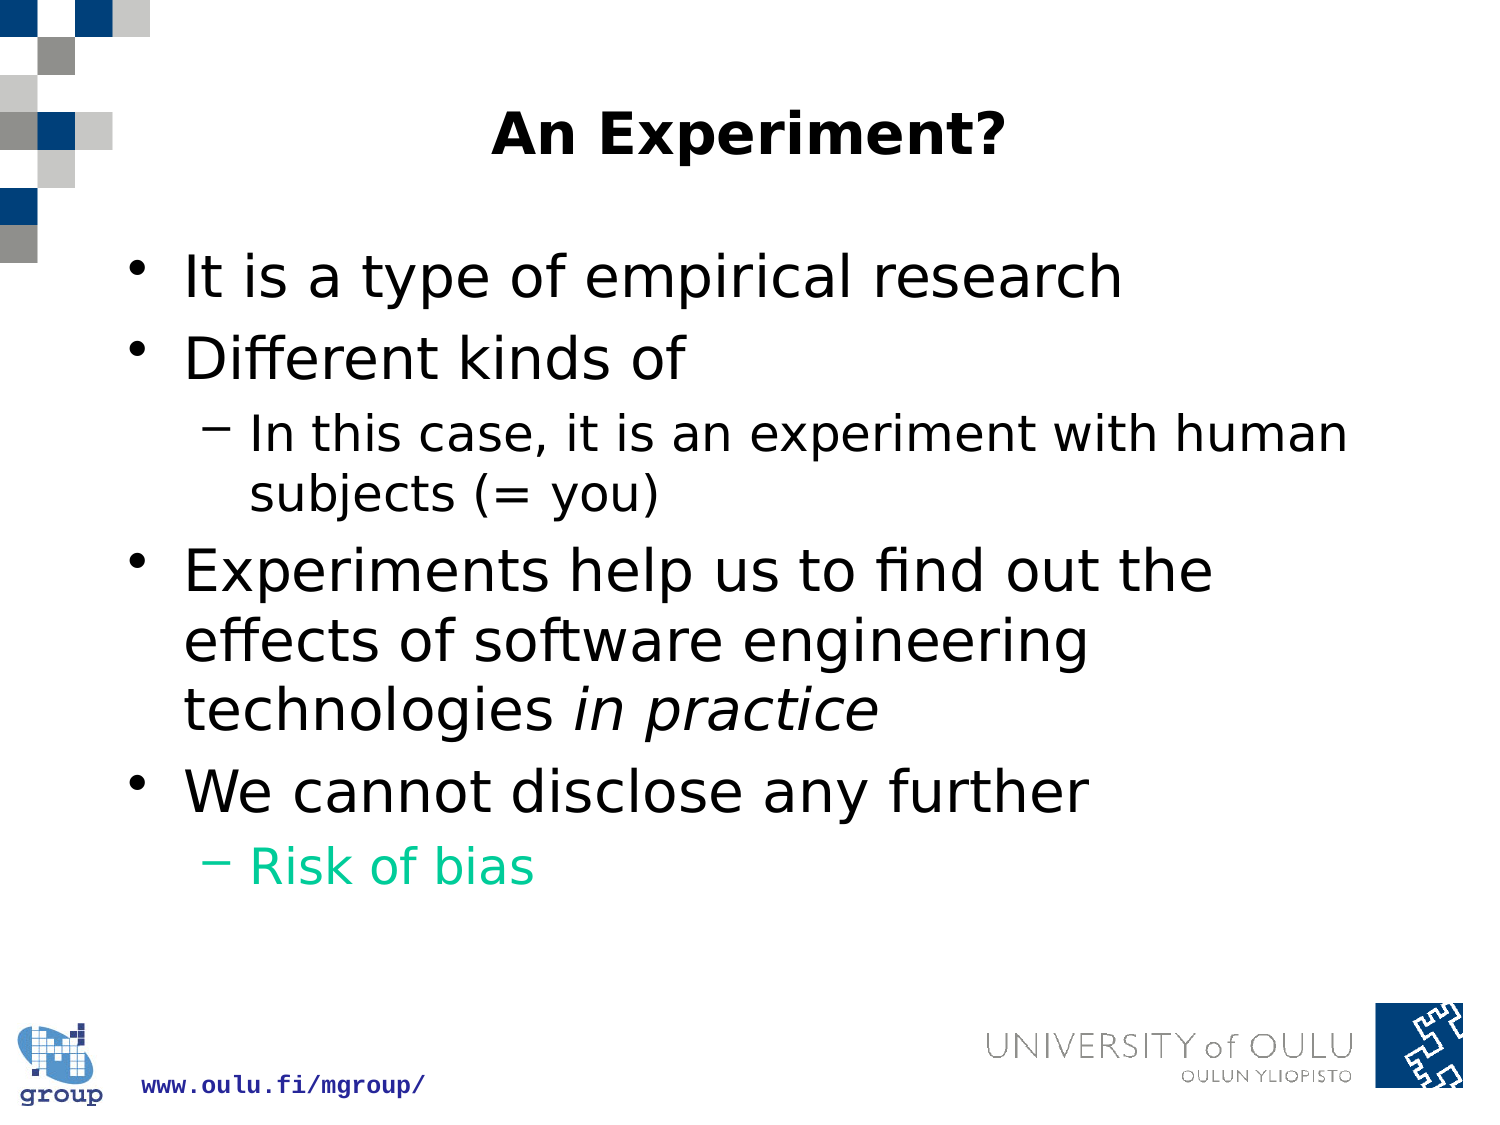

# An Experiment?
It is a type of empirical research
Different kinds of
In this case, it is an experiment with human subjects (= you)
Experiments help us to find out the effects of software engineering technologies in practice
We cannot disclose any further
Risk of bias